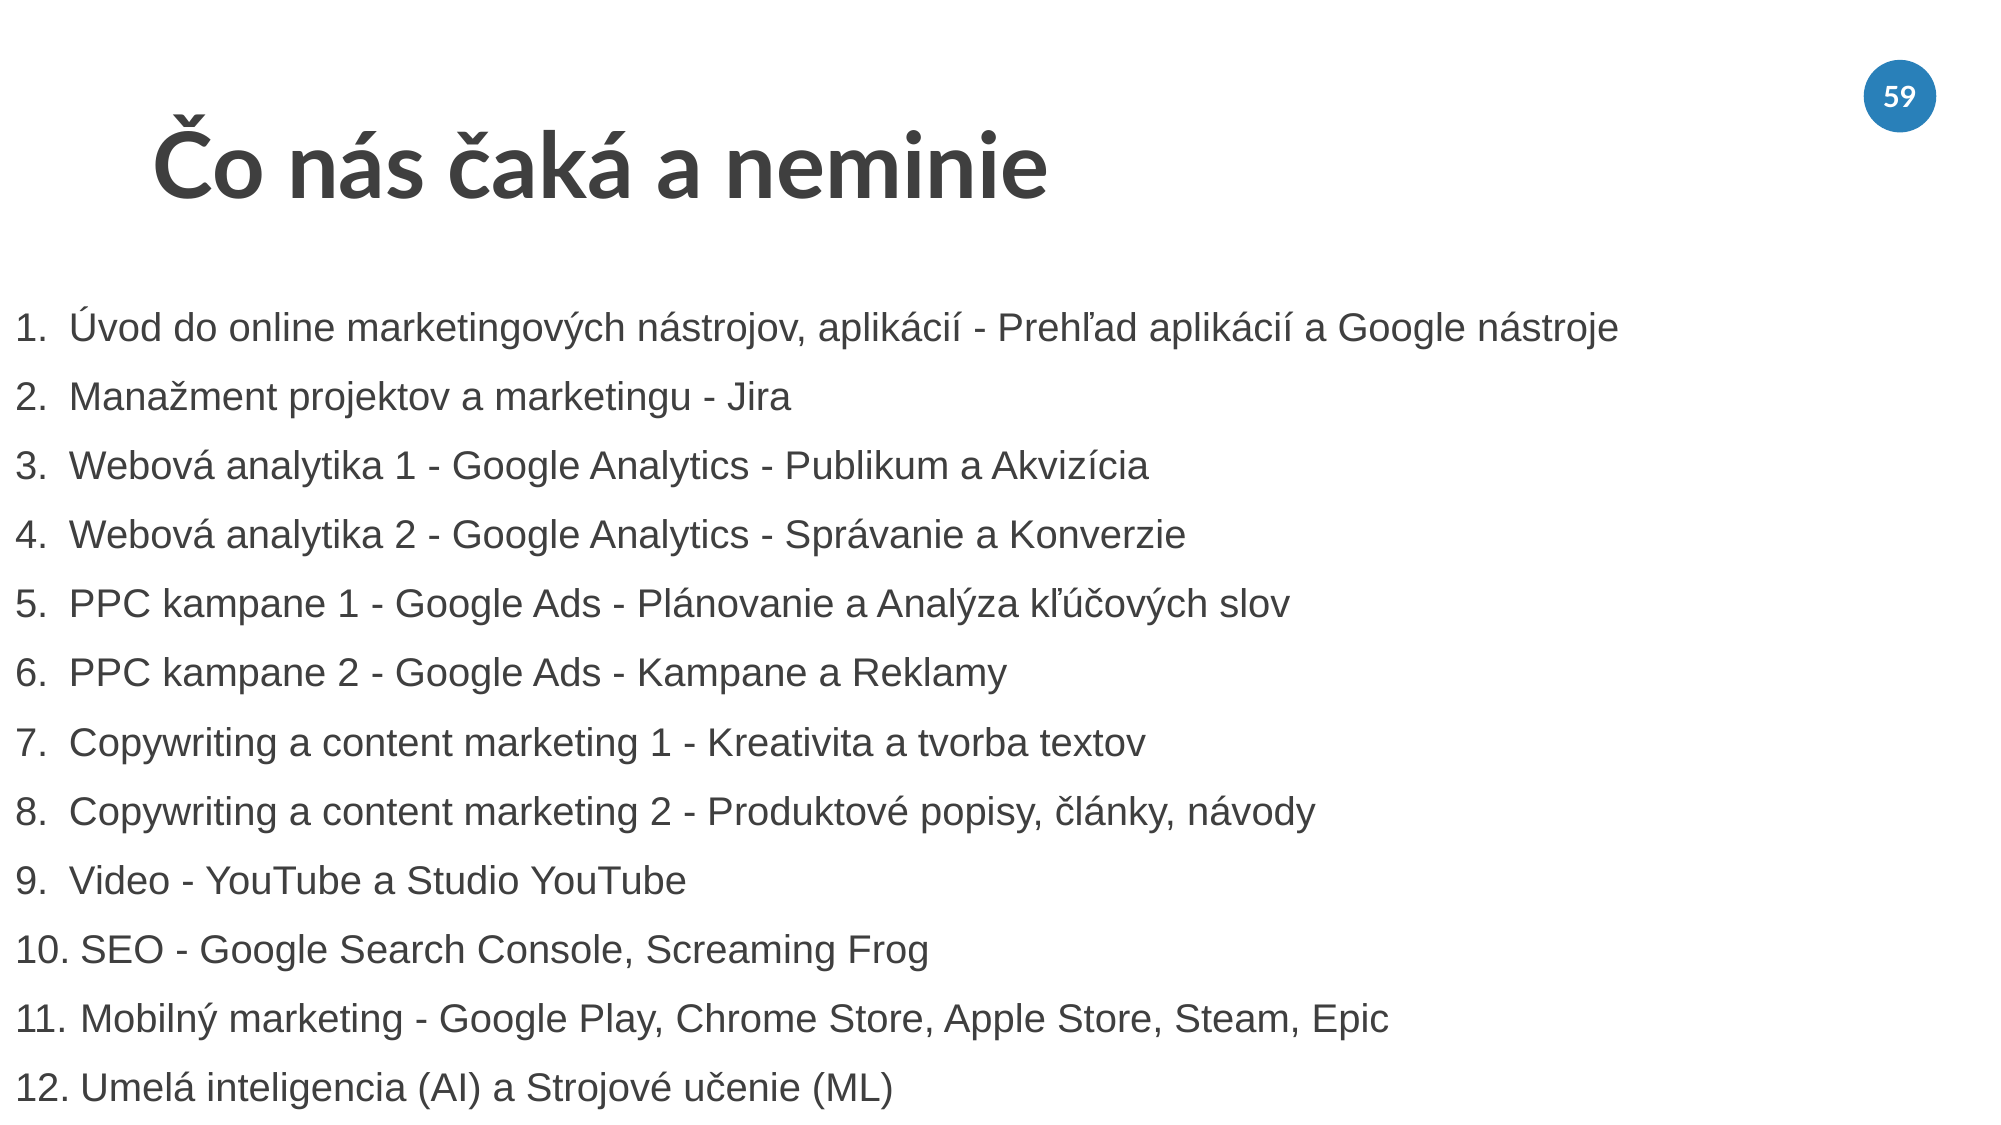

# Čo nás čaká a neminie
59
Úvod do online marketingových nástrojov, aplikácií - Prehľad aplikácií a Google nástroje
Manažment projektov a marketingu - Jira
Webová analytika 1 - Google Analytics - Publikum a Akvizícia
Webová analytika 2 - Google Analytics - Správanie a Konverzie
PPC kampane 1 - Google Ads - Plánovanie a Analýza kľúčových slov
PPC kampane 2 - Google Ads - Kampane a Reklamy
Copywriting a content marketing 1 - Kreativita a tvorba textov
Copywriting a content marketing 2 - Produktové popisy, články, návody
Video - YouTube a Studio YouTube
 SEO - Google Search Console, Screaming Frog
 Mobilný marketing - Google Play, Chrome Store, Apple Store, Steam, Epic
 Umelá inteligencia (AI) a Strojové učenie (ML)